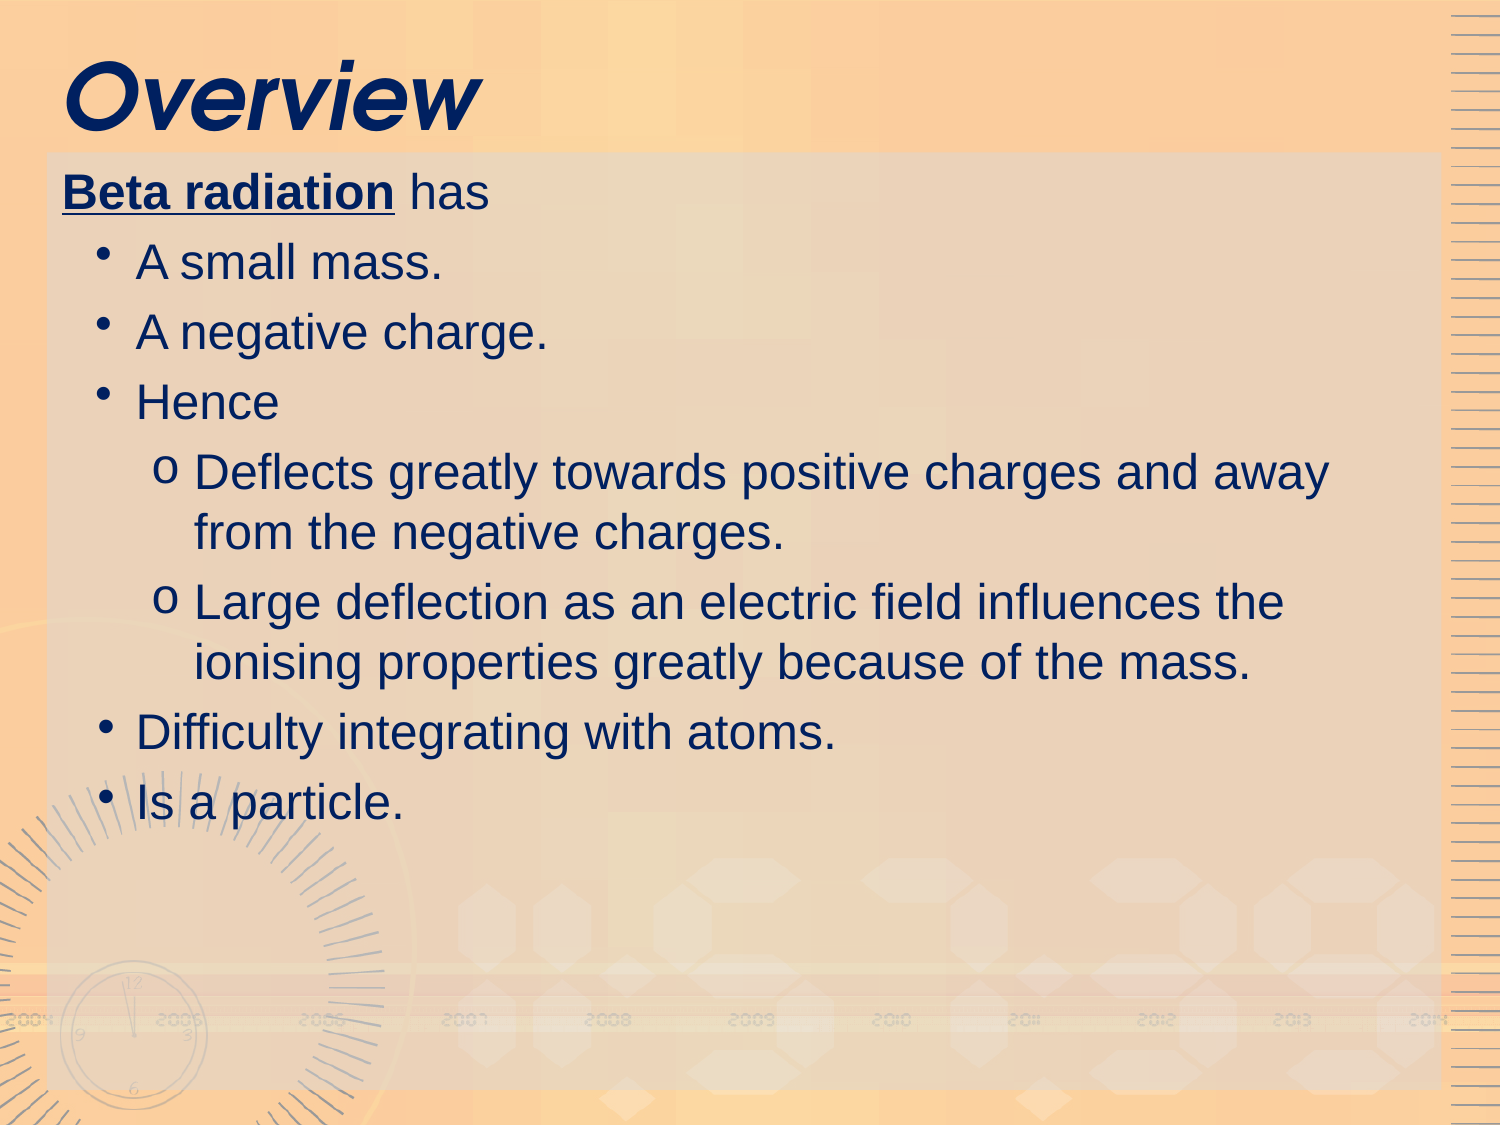

# Overview
Beta radiation has
A small mass.
A negative charge.
Hence
Deflects greatly towards positive charges and away from the negative charges.
Large deflection as an electric field influences the ionising properties greatly because of the mass.
Difficulty integrating with atoms.
Is a particle.